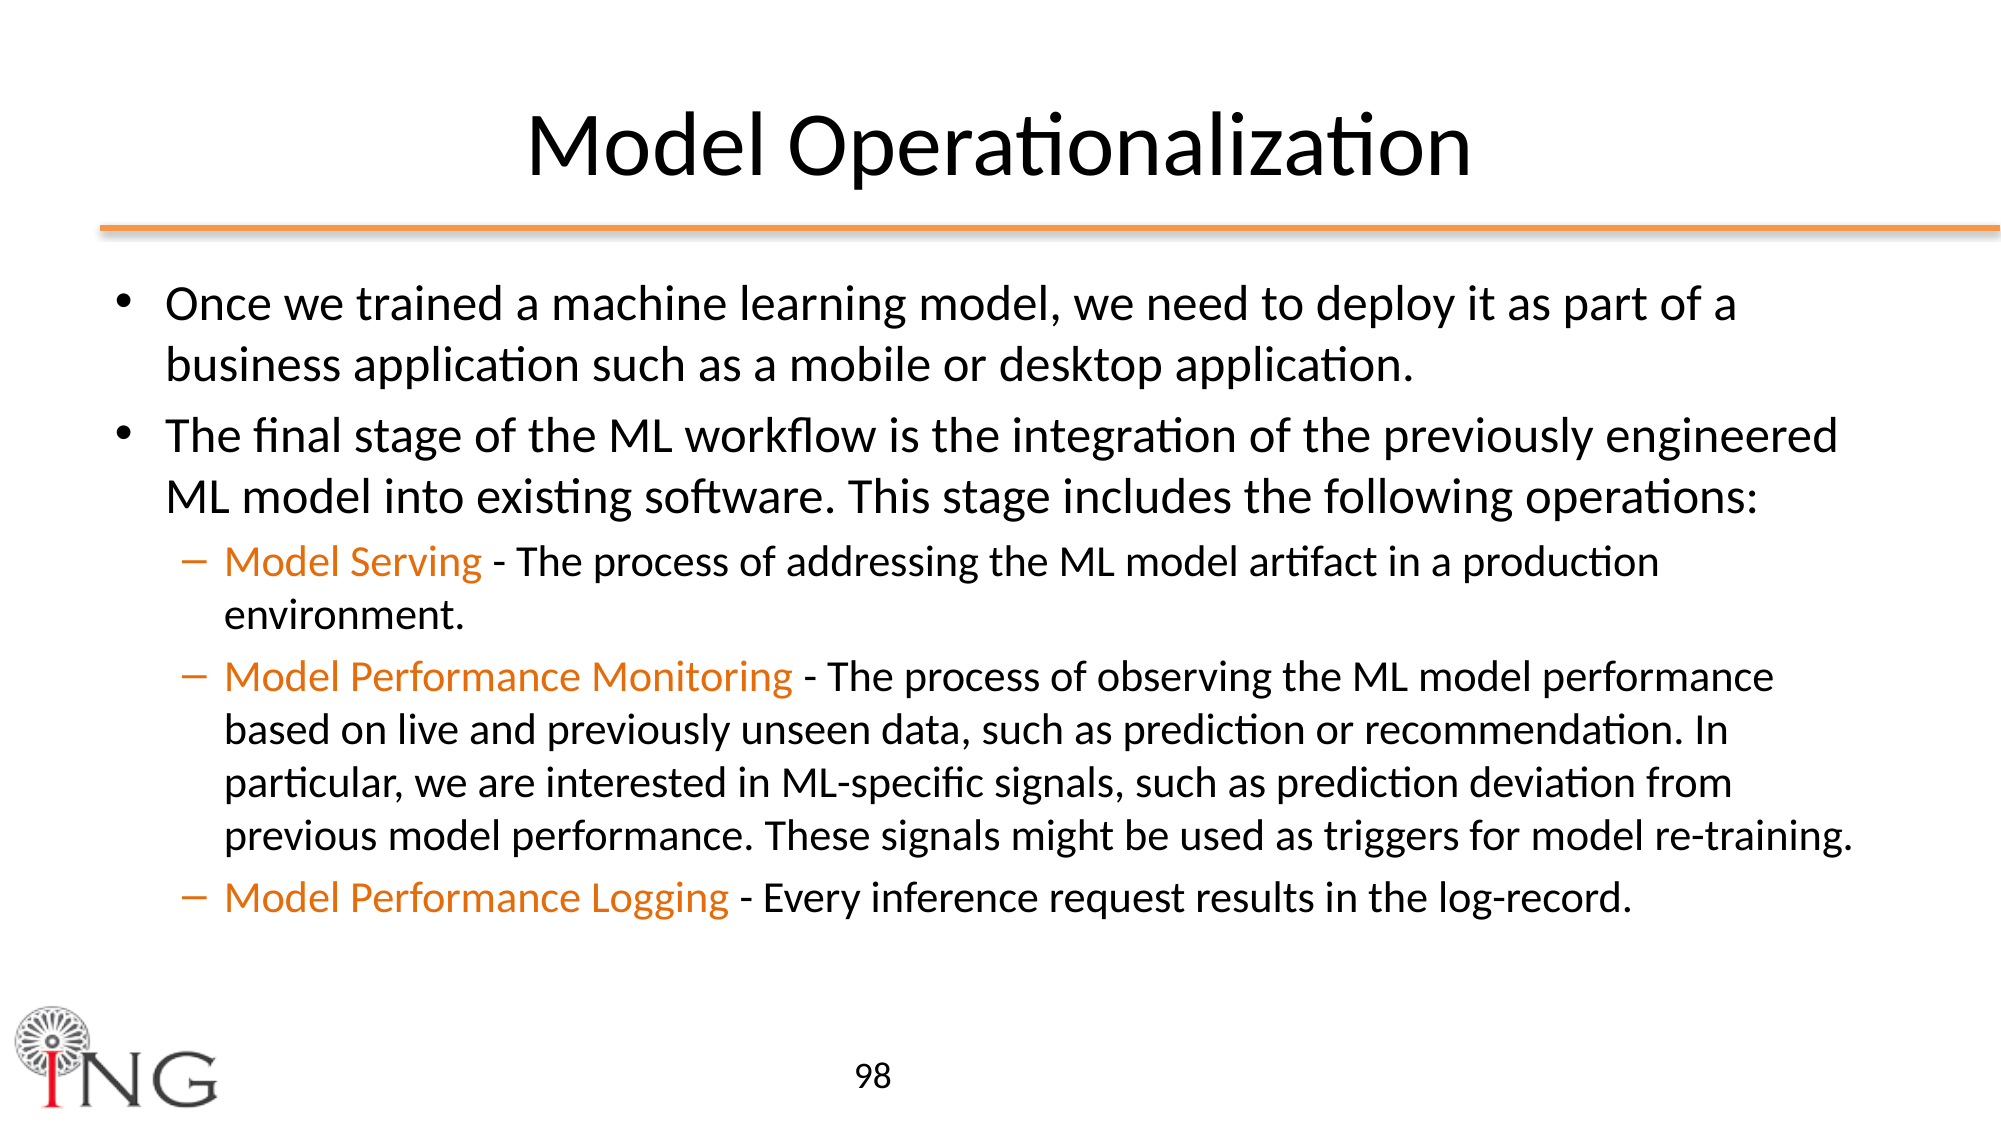

# Model Operationalization
Once we trained a machine learning model, we need to deploy it as part of a business application such as a mobile or desktop application.
The final stage of the ML workflow is the integration of the previously engineered ML model into existing software. This stage includes the following operations:
Model Serving - The process of addressing the ML model artifact in a production environment.
Model Performance Monitoring - The process of observing the ML model performance based on live and previously unseen data, such as prediction or recommendation. In particular, we are interested in ML-specific signals, such as prediction deviation from previous model performance. These signals might be used as triggers for model re-training.
Model Performance Logging - Every inference request results in the log-record.

98